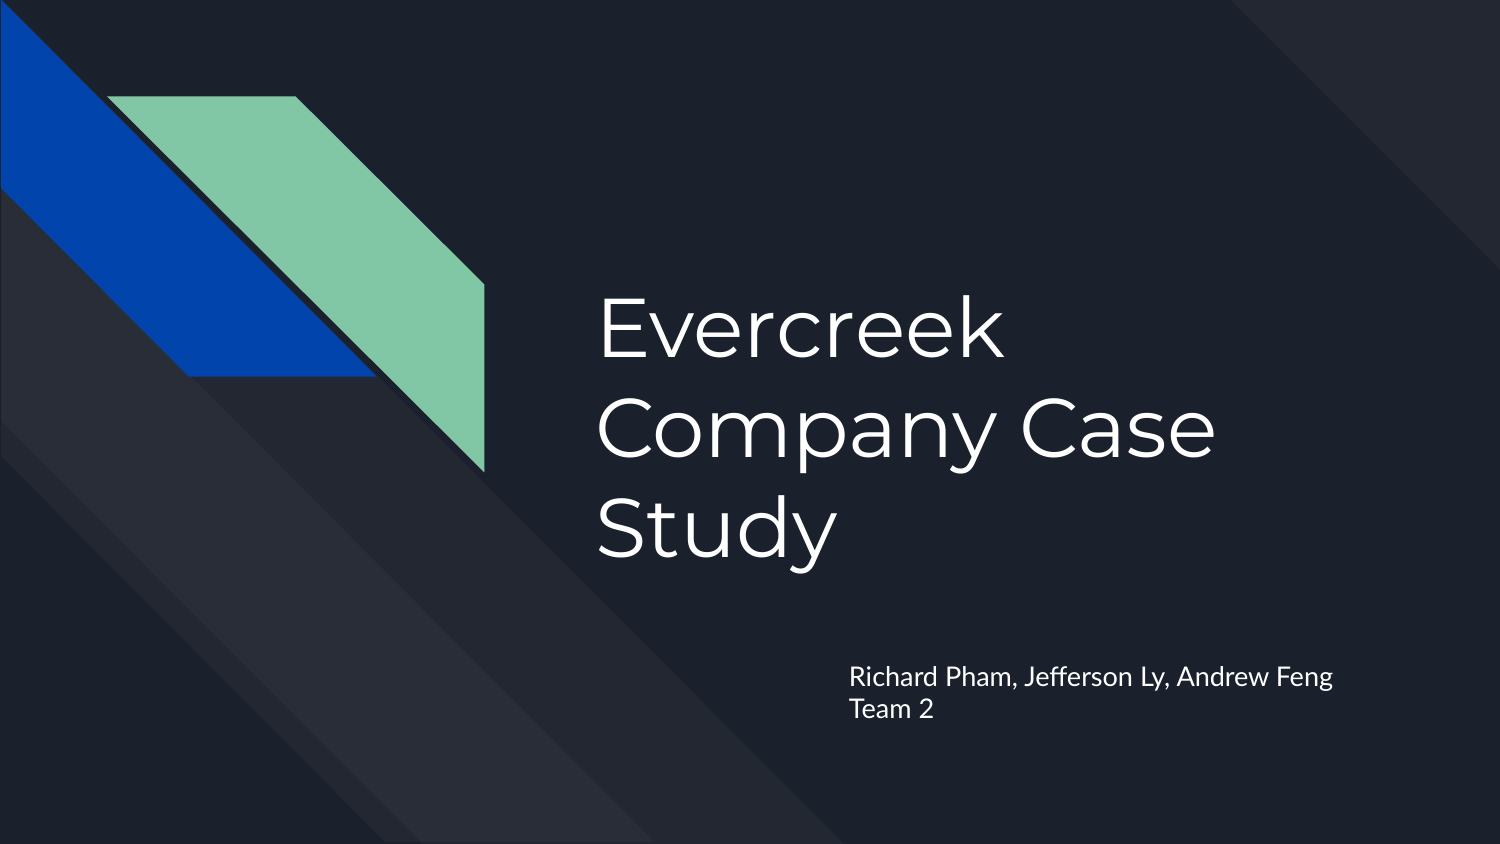

# Evercreek Company Case Study
Richard Pham, Jefferson Ly, Andrew Feng Team 2